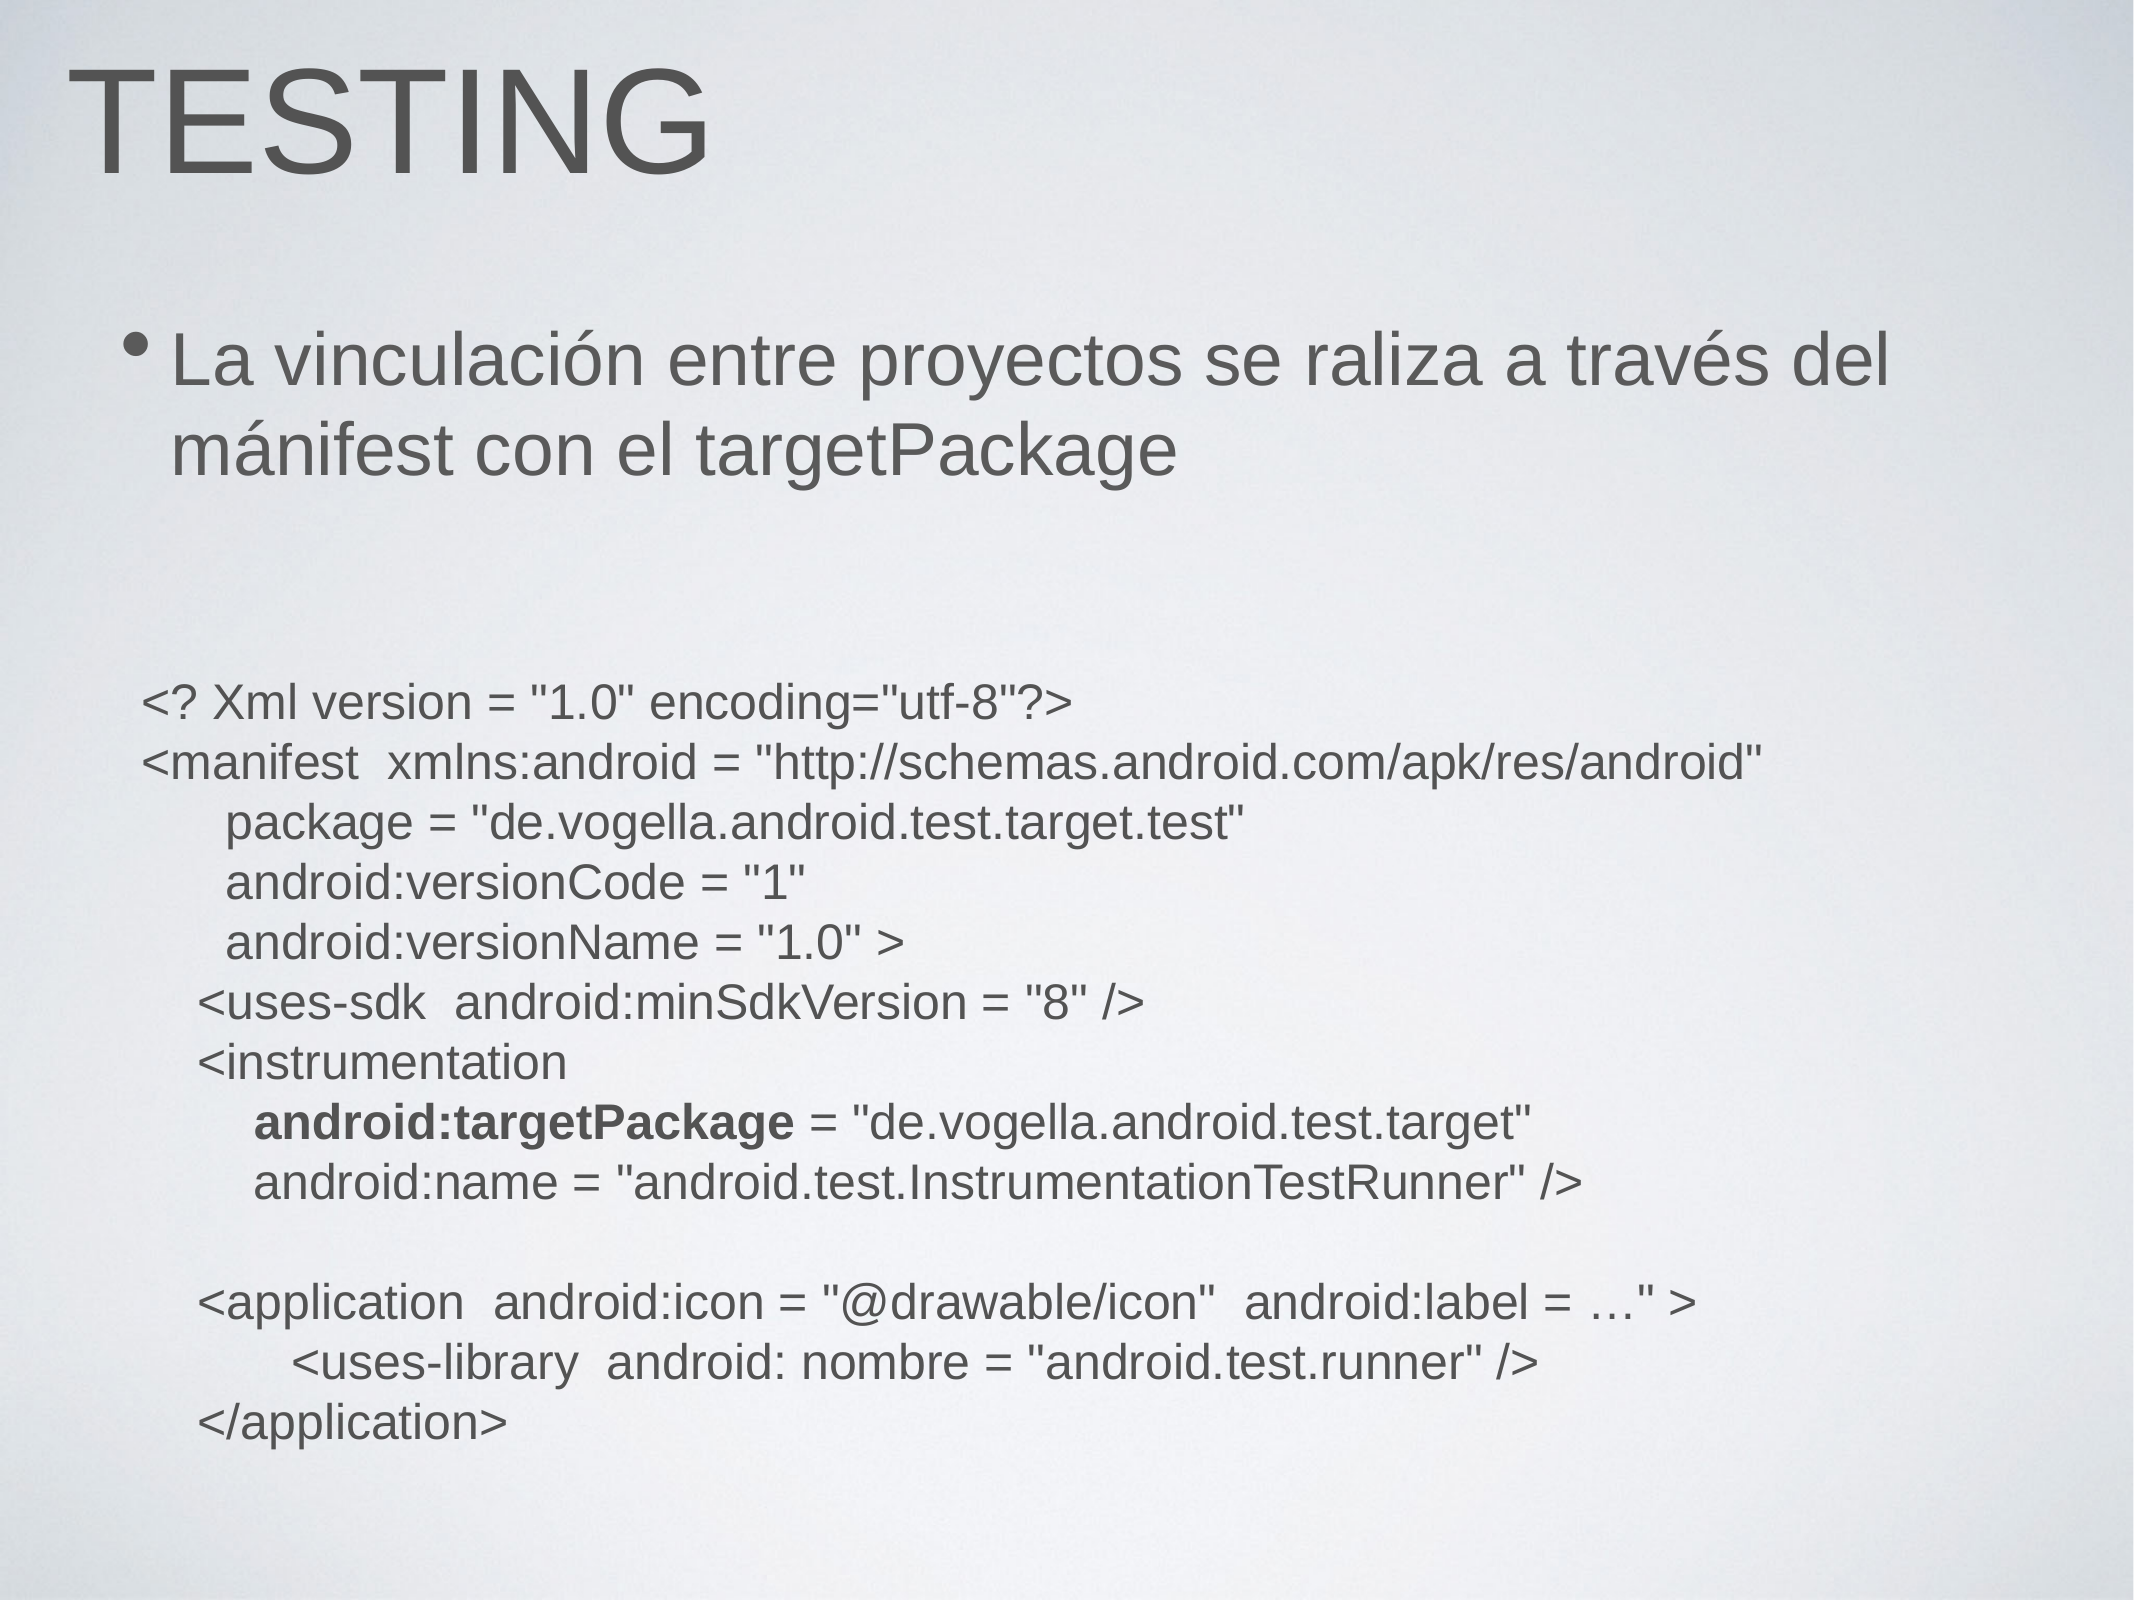

# testing
La vinculación entre proyectos se raliza a través del mánifest con el targetPackage

<? Xml version = "1.0" encoding="utf-8"?>
<manifest  xmlns:android = "http://schemas.android.com/apk/res/android"
      package = "de.vogella.android.test.target.test"
      android:versionCode = "1"
      android:versionName = "1.0" >
    <uses-sdk  android:minSdkVersion = "8" />
    <instrumentation
        android:targetPackage = "de.vogella.android.test.target"
        android:name = "android.test.InstrumentationTestRunner" />

    <application  android:icon = "@drawable/icon"  android:label = …" >
    	<uses-library  android: nombre = "android.test.runner" />
    </application>